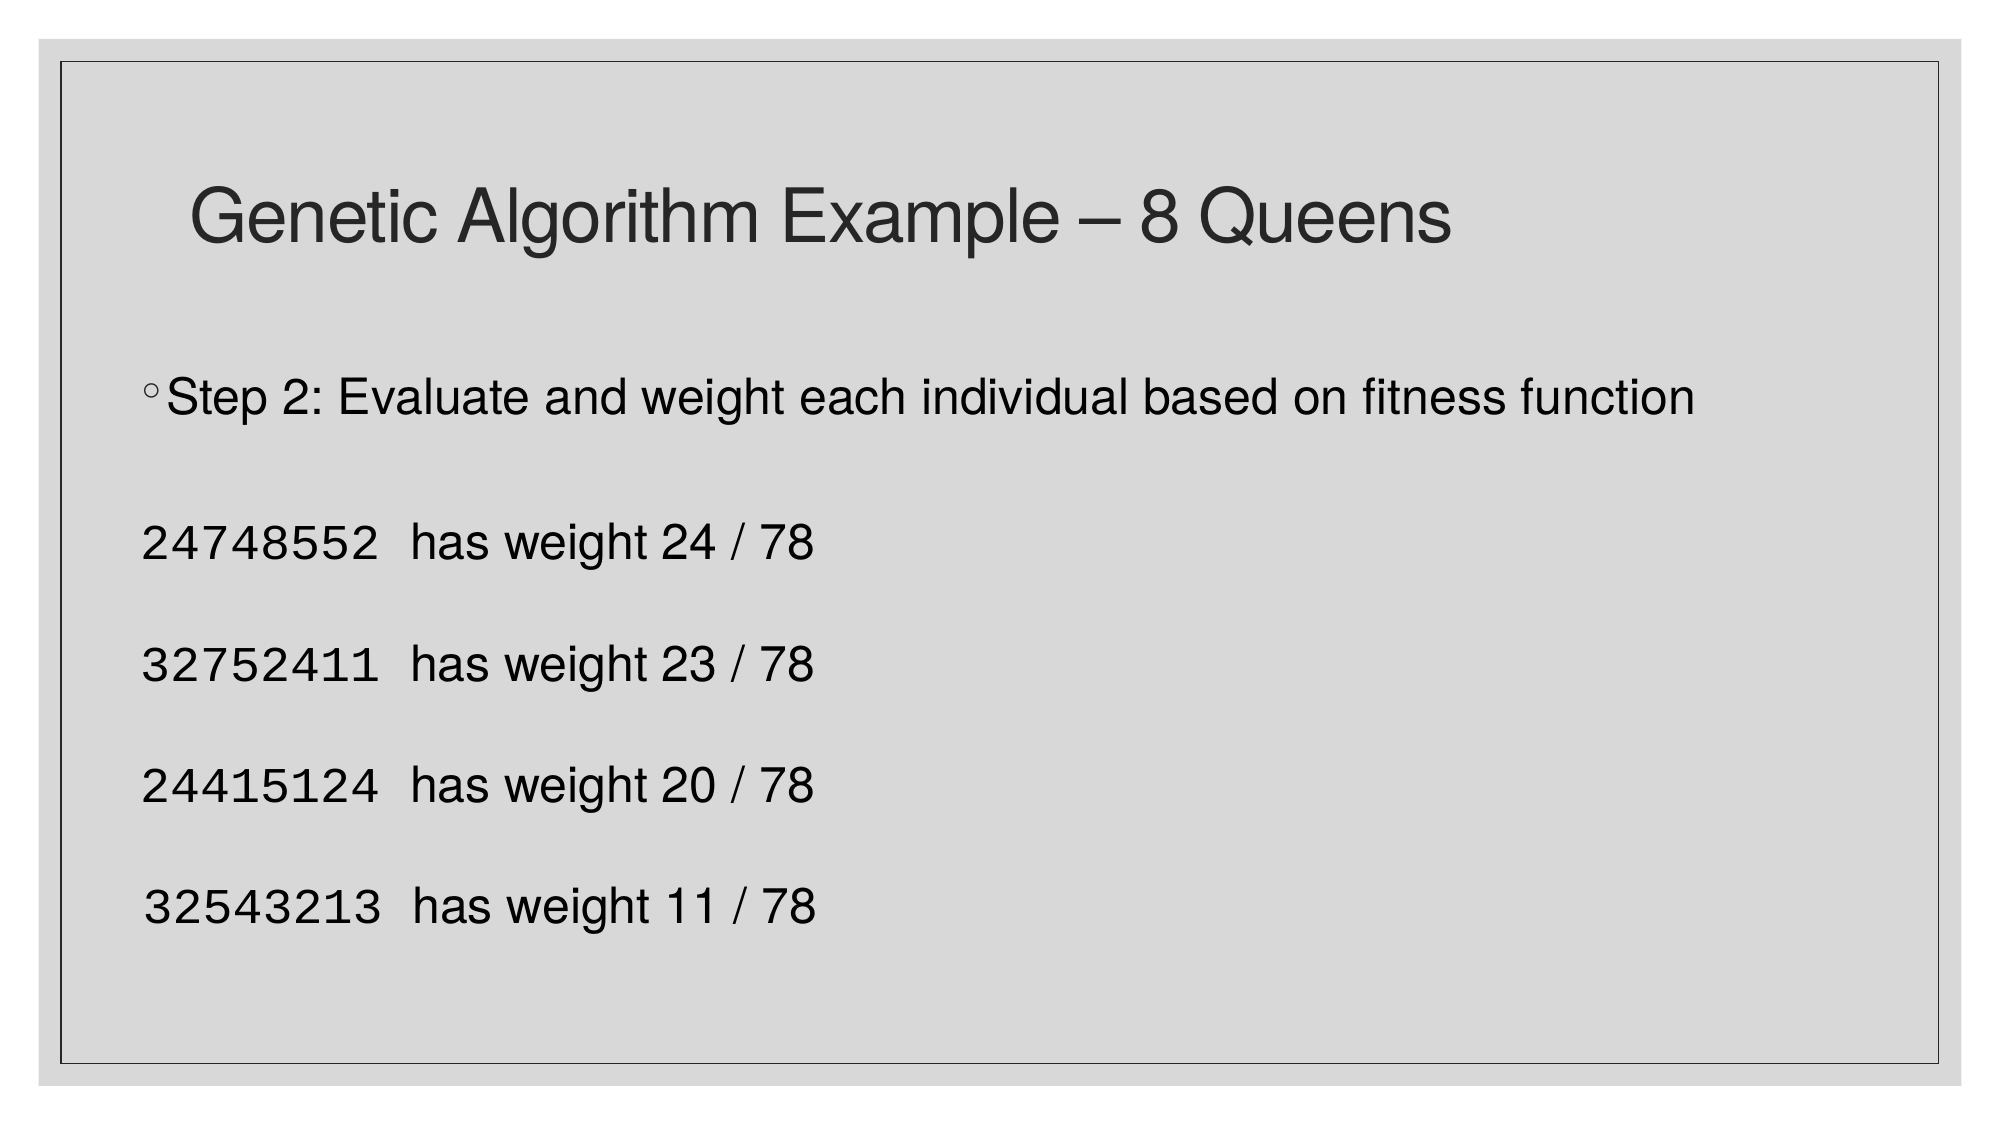

# Genetic Algorithm Example – 8 Queens
Step 2: Evaluate and weight each individual based on fitness function

24748552 has weight 24 / 78
32752411 has weight 23 / 78
24415124 has weight 20 / 78
32543213 has weight 11 / 78